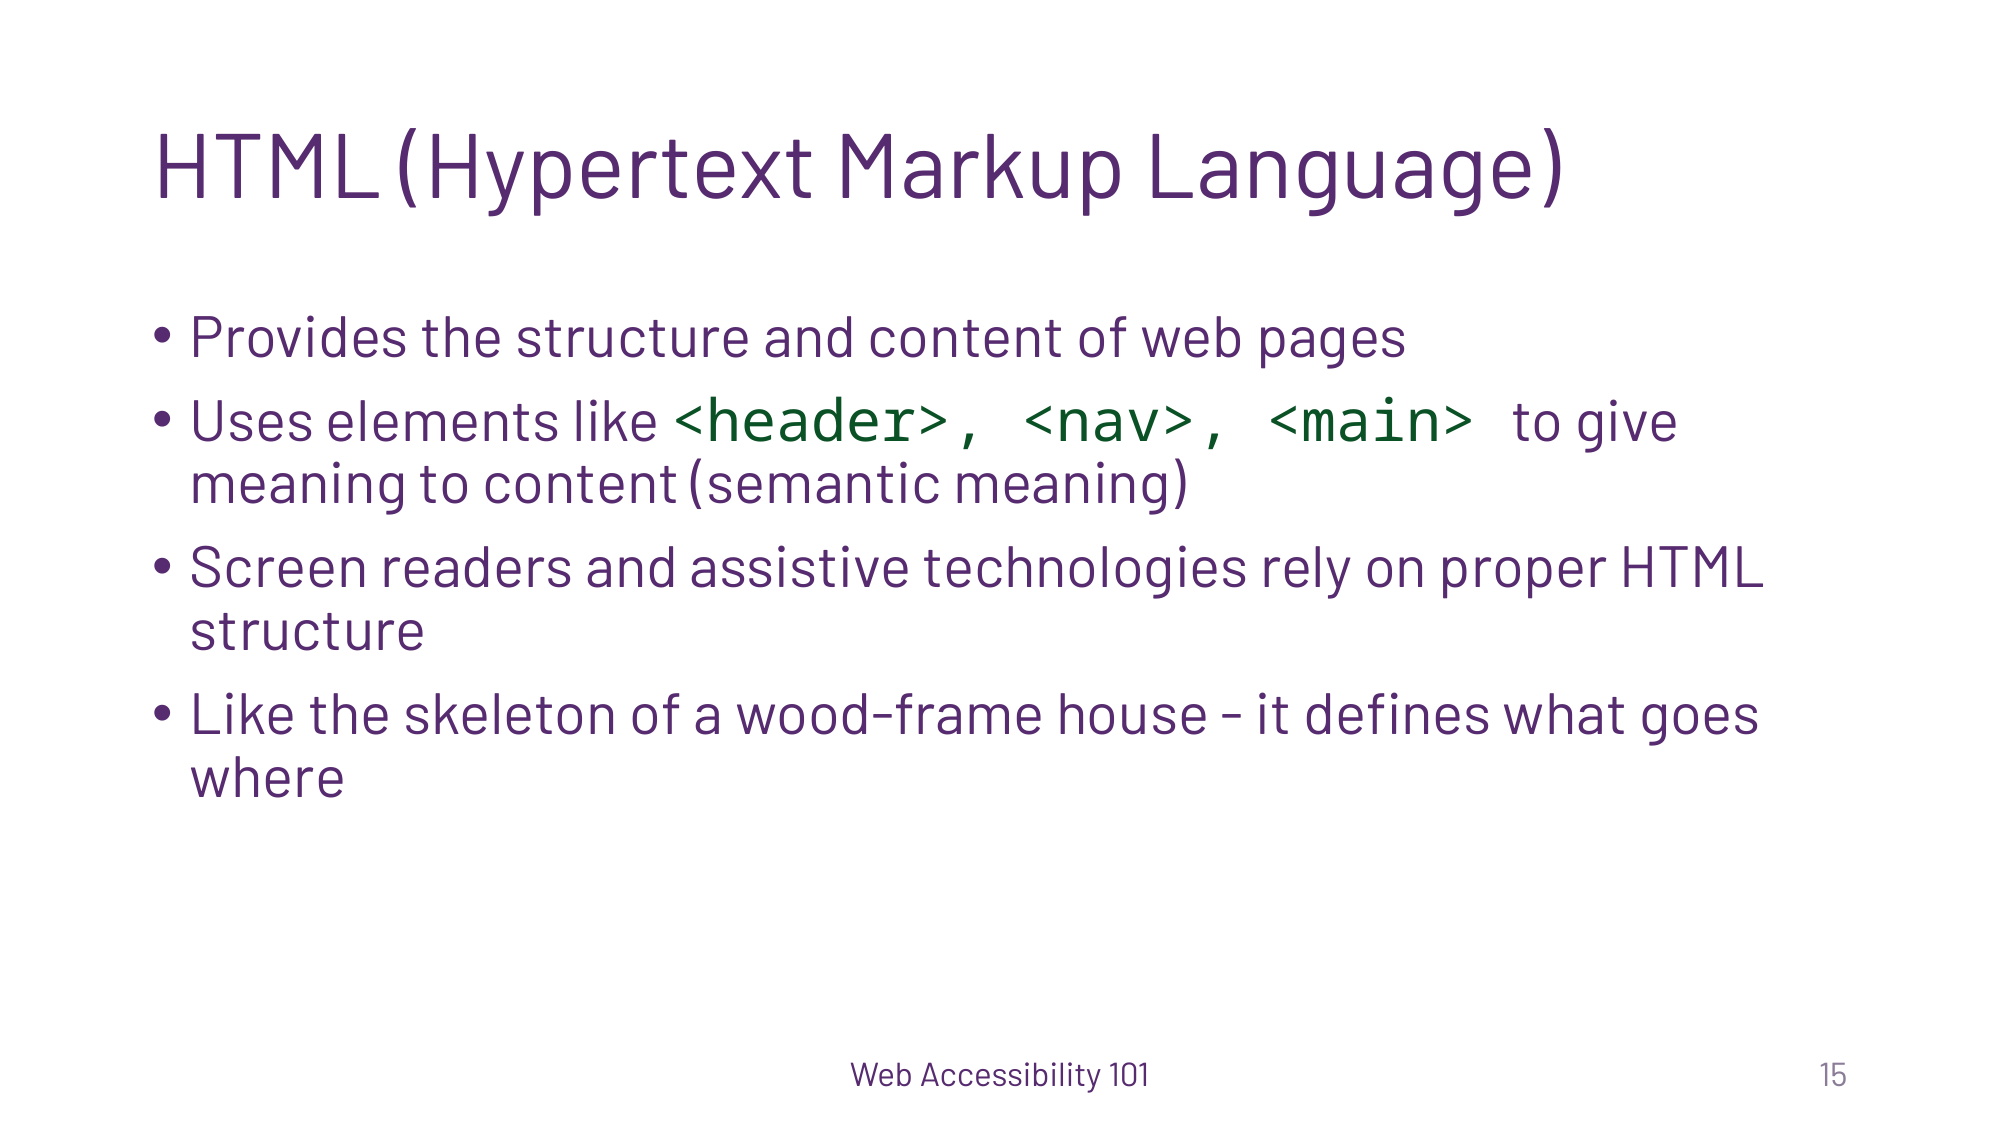

# HTML (Hypertext Markup Language)
Provides the structure and content of web pages
Uses elements like <header>, <nav>, <main> to give meaning to content (semantic meaning)
Screen readers and assistive technologies rely on proper HTML structure
Like the skeleton of a wood-frame house - it defines what goes where
Web Accessibility 101
15